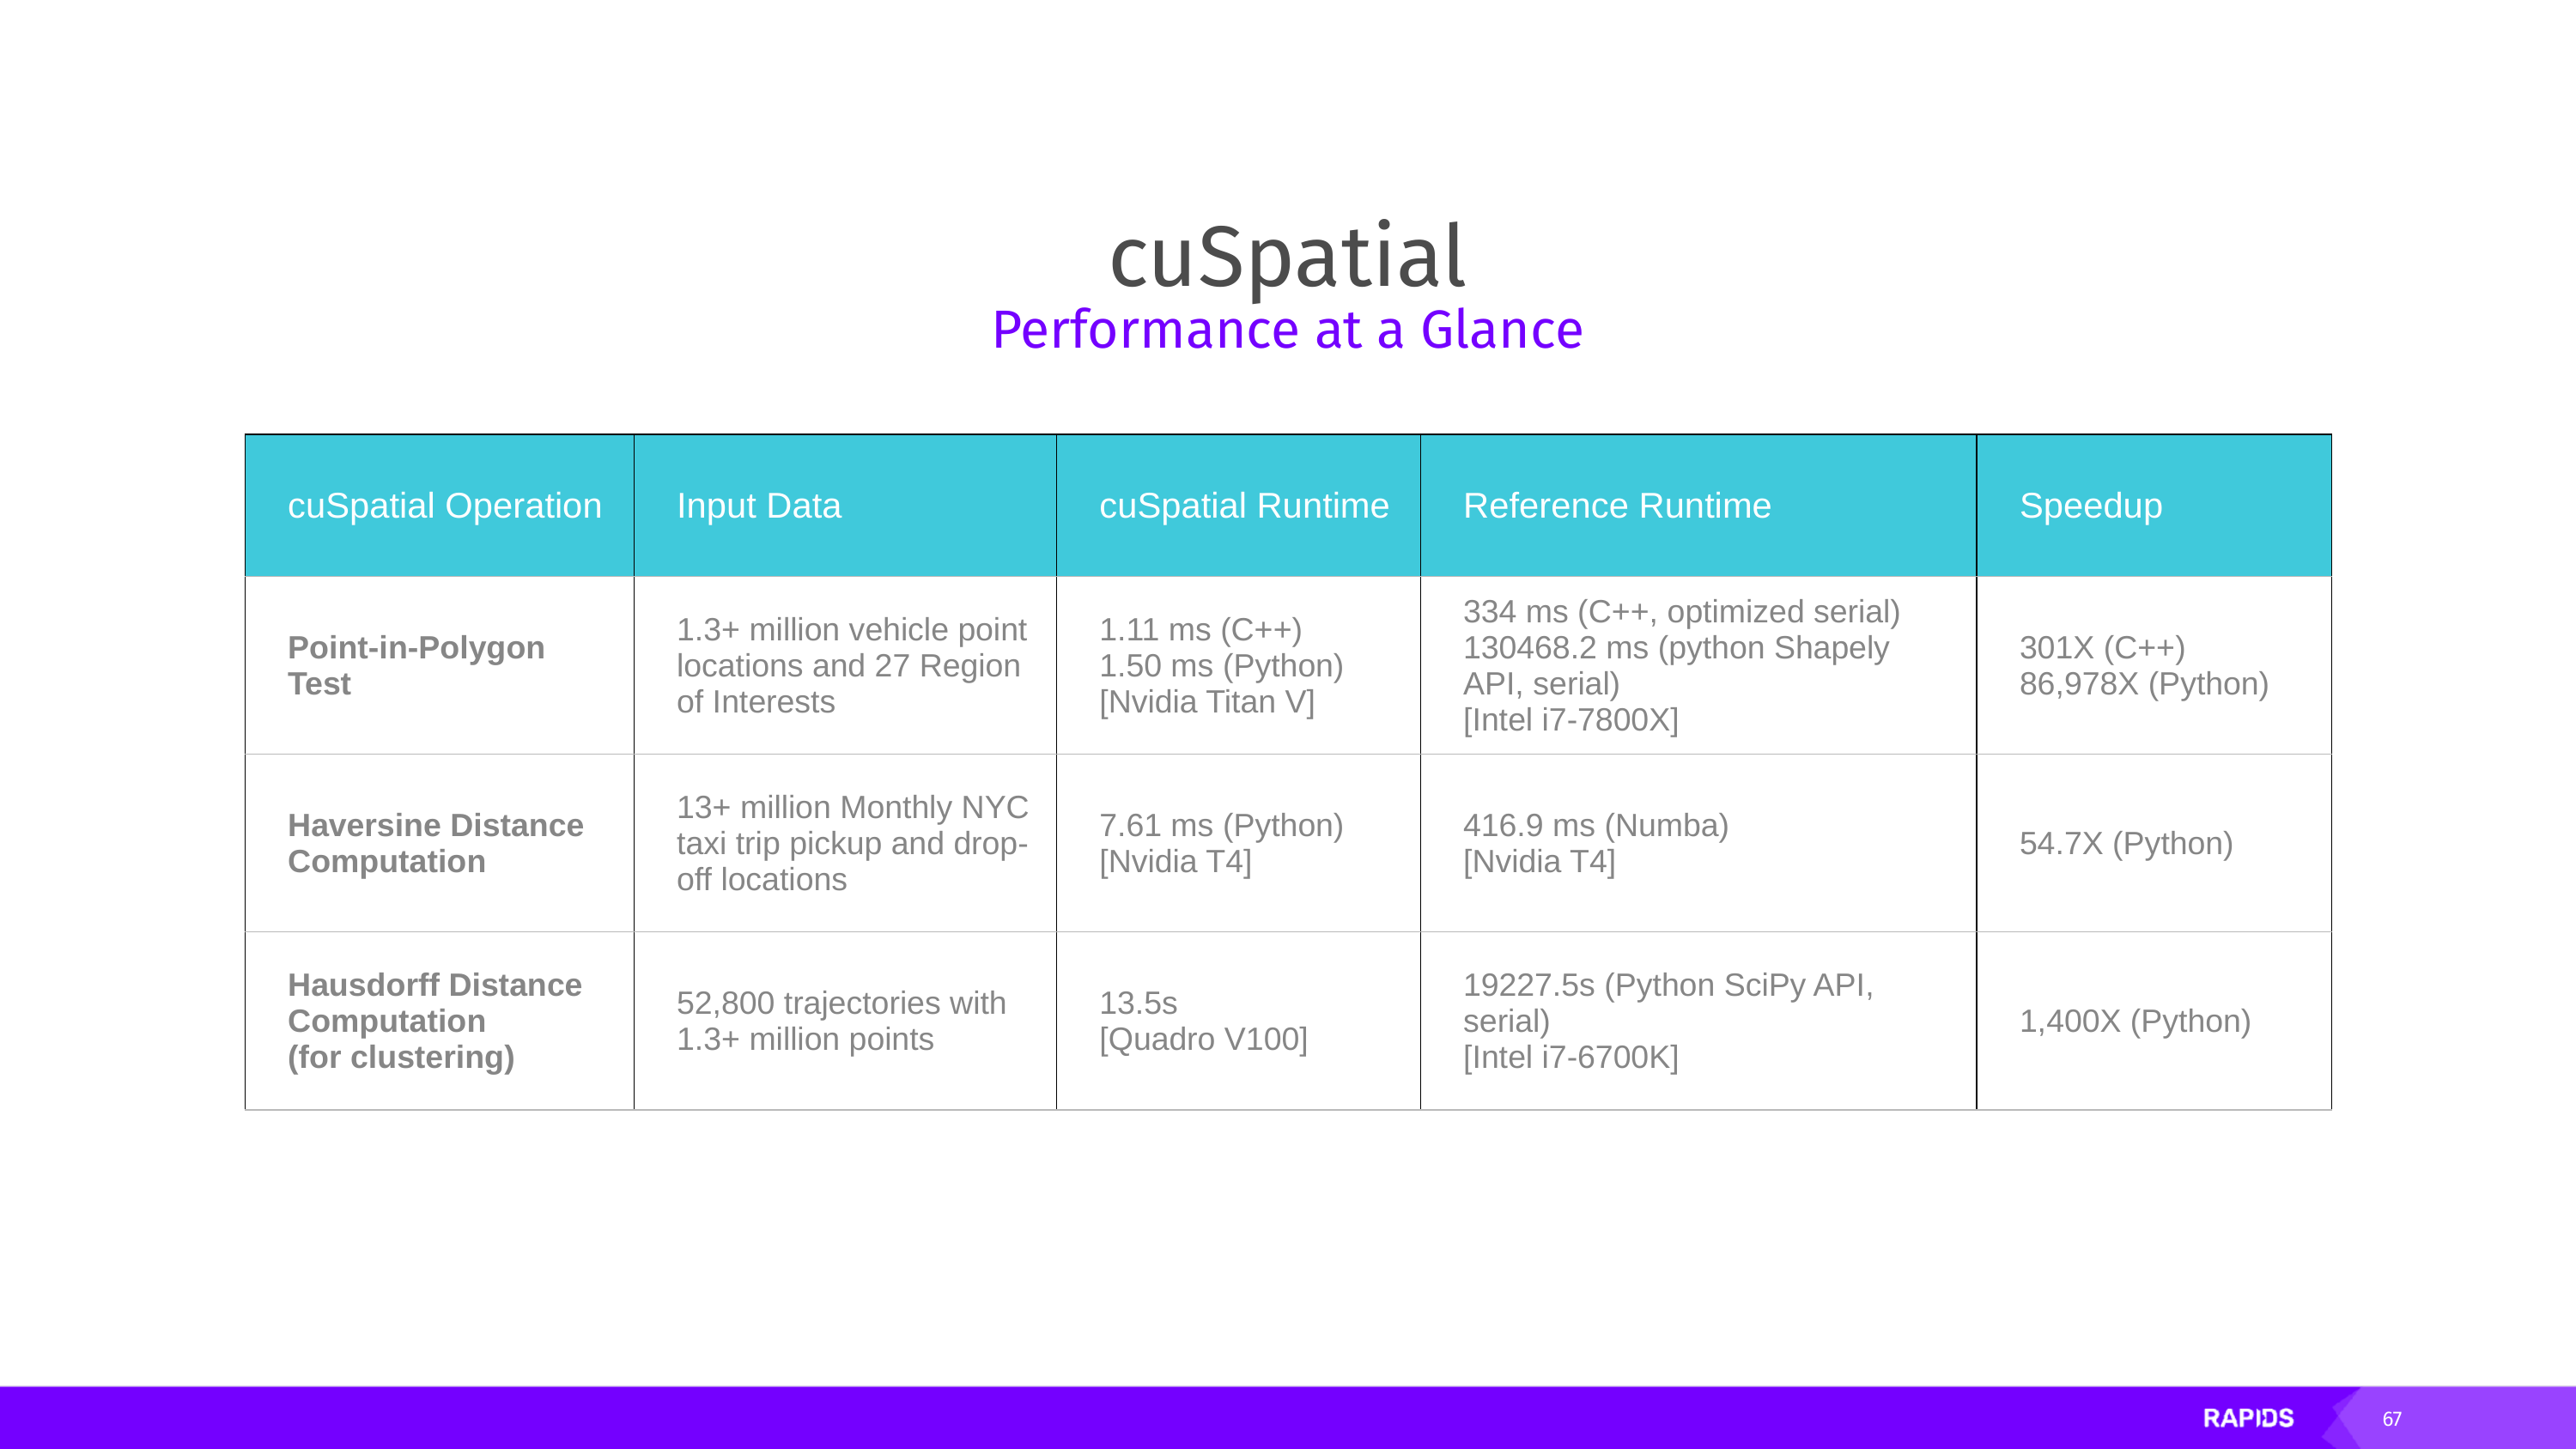

# cuSpatial
Performance at a Glance
| cuSpatial Operation | Input Data | cuSpatial Runtime | Reference Runtime | Speedup |
| --- | --- | --- | --- | --- |
| Point-in-Polygon Test | 1.3+ million vehicle point locations and 27 Region of Interests | 1.11 ms (C++) 1.50 ms (Python) [Nvidia Titan V] | 334 ms (C++, optimized serial) 130468.2 ms (python Shapely API, serial) [Intel i7-7800X] | 301X (C++) 86,978X (Python) |
| Haversine Distance Computation | 13+ million Monthly NYC taxi trip pickup and drop-off locations | 7.61 ms (Python) [Nvidia T4] | 416.9 ms (Numba) [Nvidia T4] | 54.7X (Python) |
| Hausdorff Distance Computation (for clustering) | 52,800 trajectories with 1.3+ million points | 13.5s [Quadro V100] | 19227.5s (Python SciPy API, serial) [Intel i7-6700K] | 1,400X (Python) |